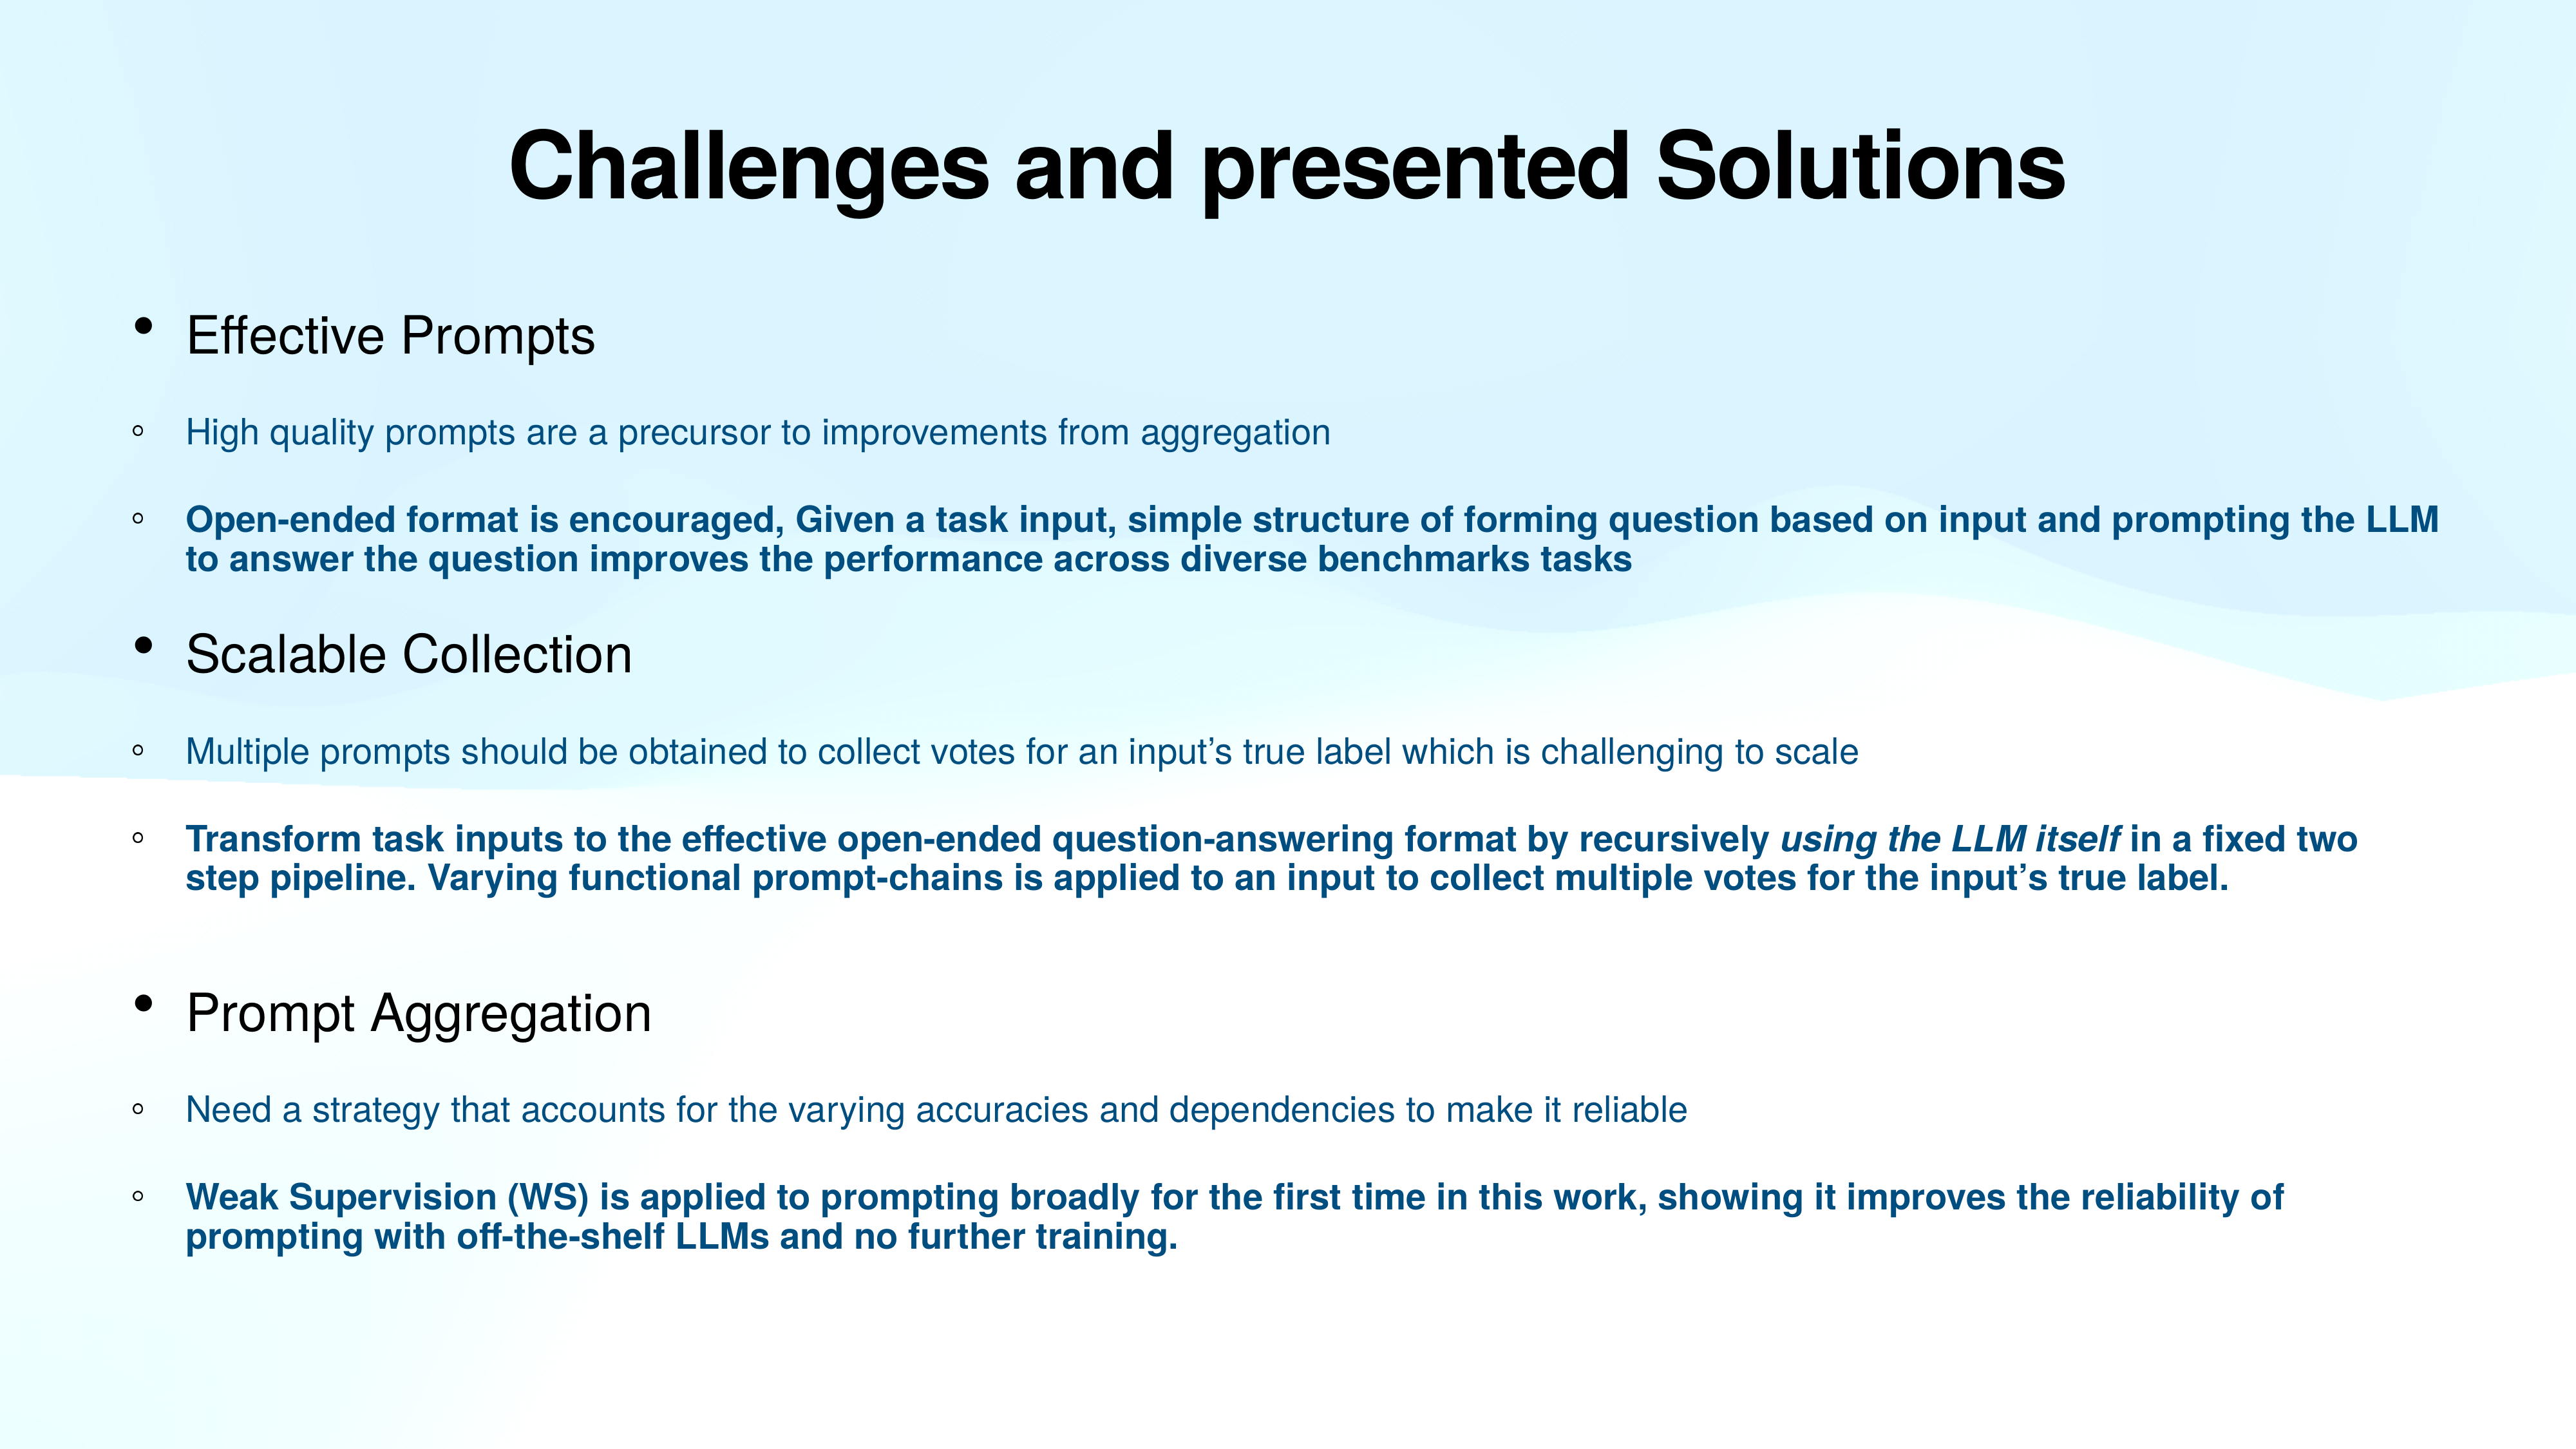

Challenges and presented Solutions
Effective Prompts
High quality prompts are a precursor to improvements from aggregation
Open-ended format is encouraged, Given a task input, simple structure of forming question based on input and prompting the LLM to answer the question improves the performance across diverse benchmarks tasks
Scalable Collection
Multiple prompts should be obtained to collect votes for an input’s true label which is challenging to scale
Transform task inputs to the effective open-ended question-answering format by recursively using the LLM itself in a fixed two step pipeline. Varying functional prompt-chains is applied to an input to collect multiple votes for the input’s true label.
Prompt Aggregation
Need a strategy that accounts for the varying accuracies and dependencies to make it reliable
Weak Supervision (WS) is applied to prompting broadly for the first time in this work, showing it improves the reliability of prompting with off-the-shelf LLMs and no further training.